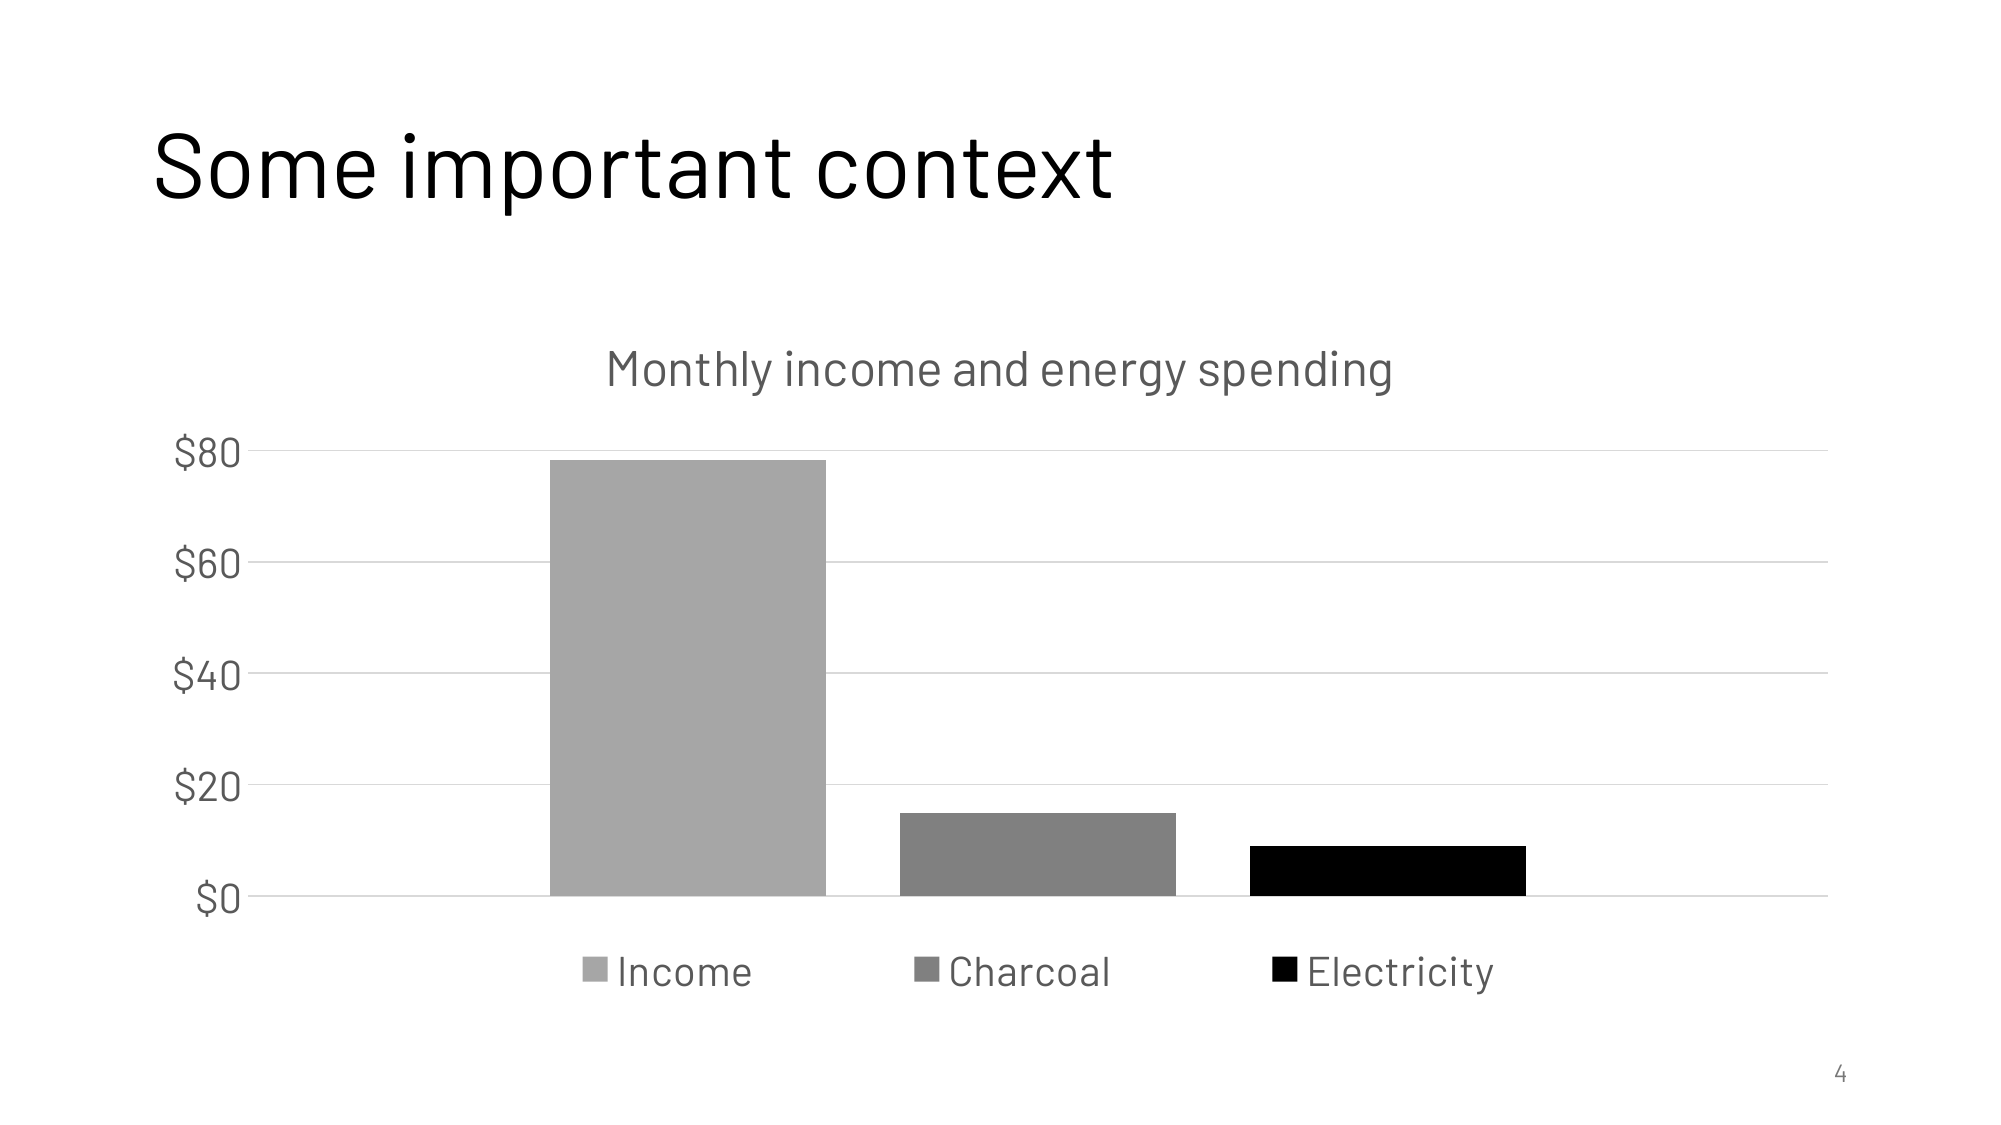

# Some important context

### Chart: Monthly income and energy spending

| Category | Income | Charcoal | Electricity |
|---|---|---|---|
| Without the stove | 78.24 | 15.0 | 9.0 |
4